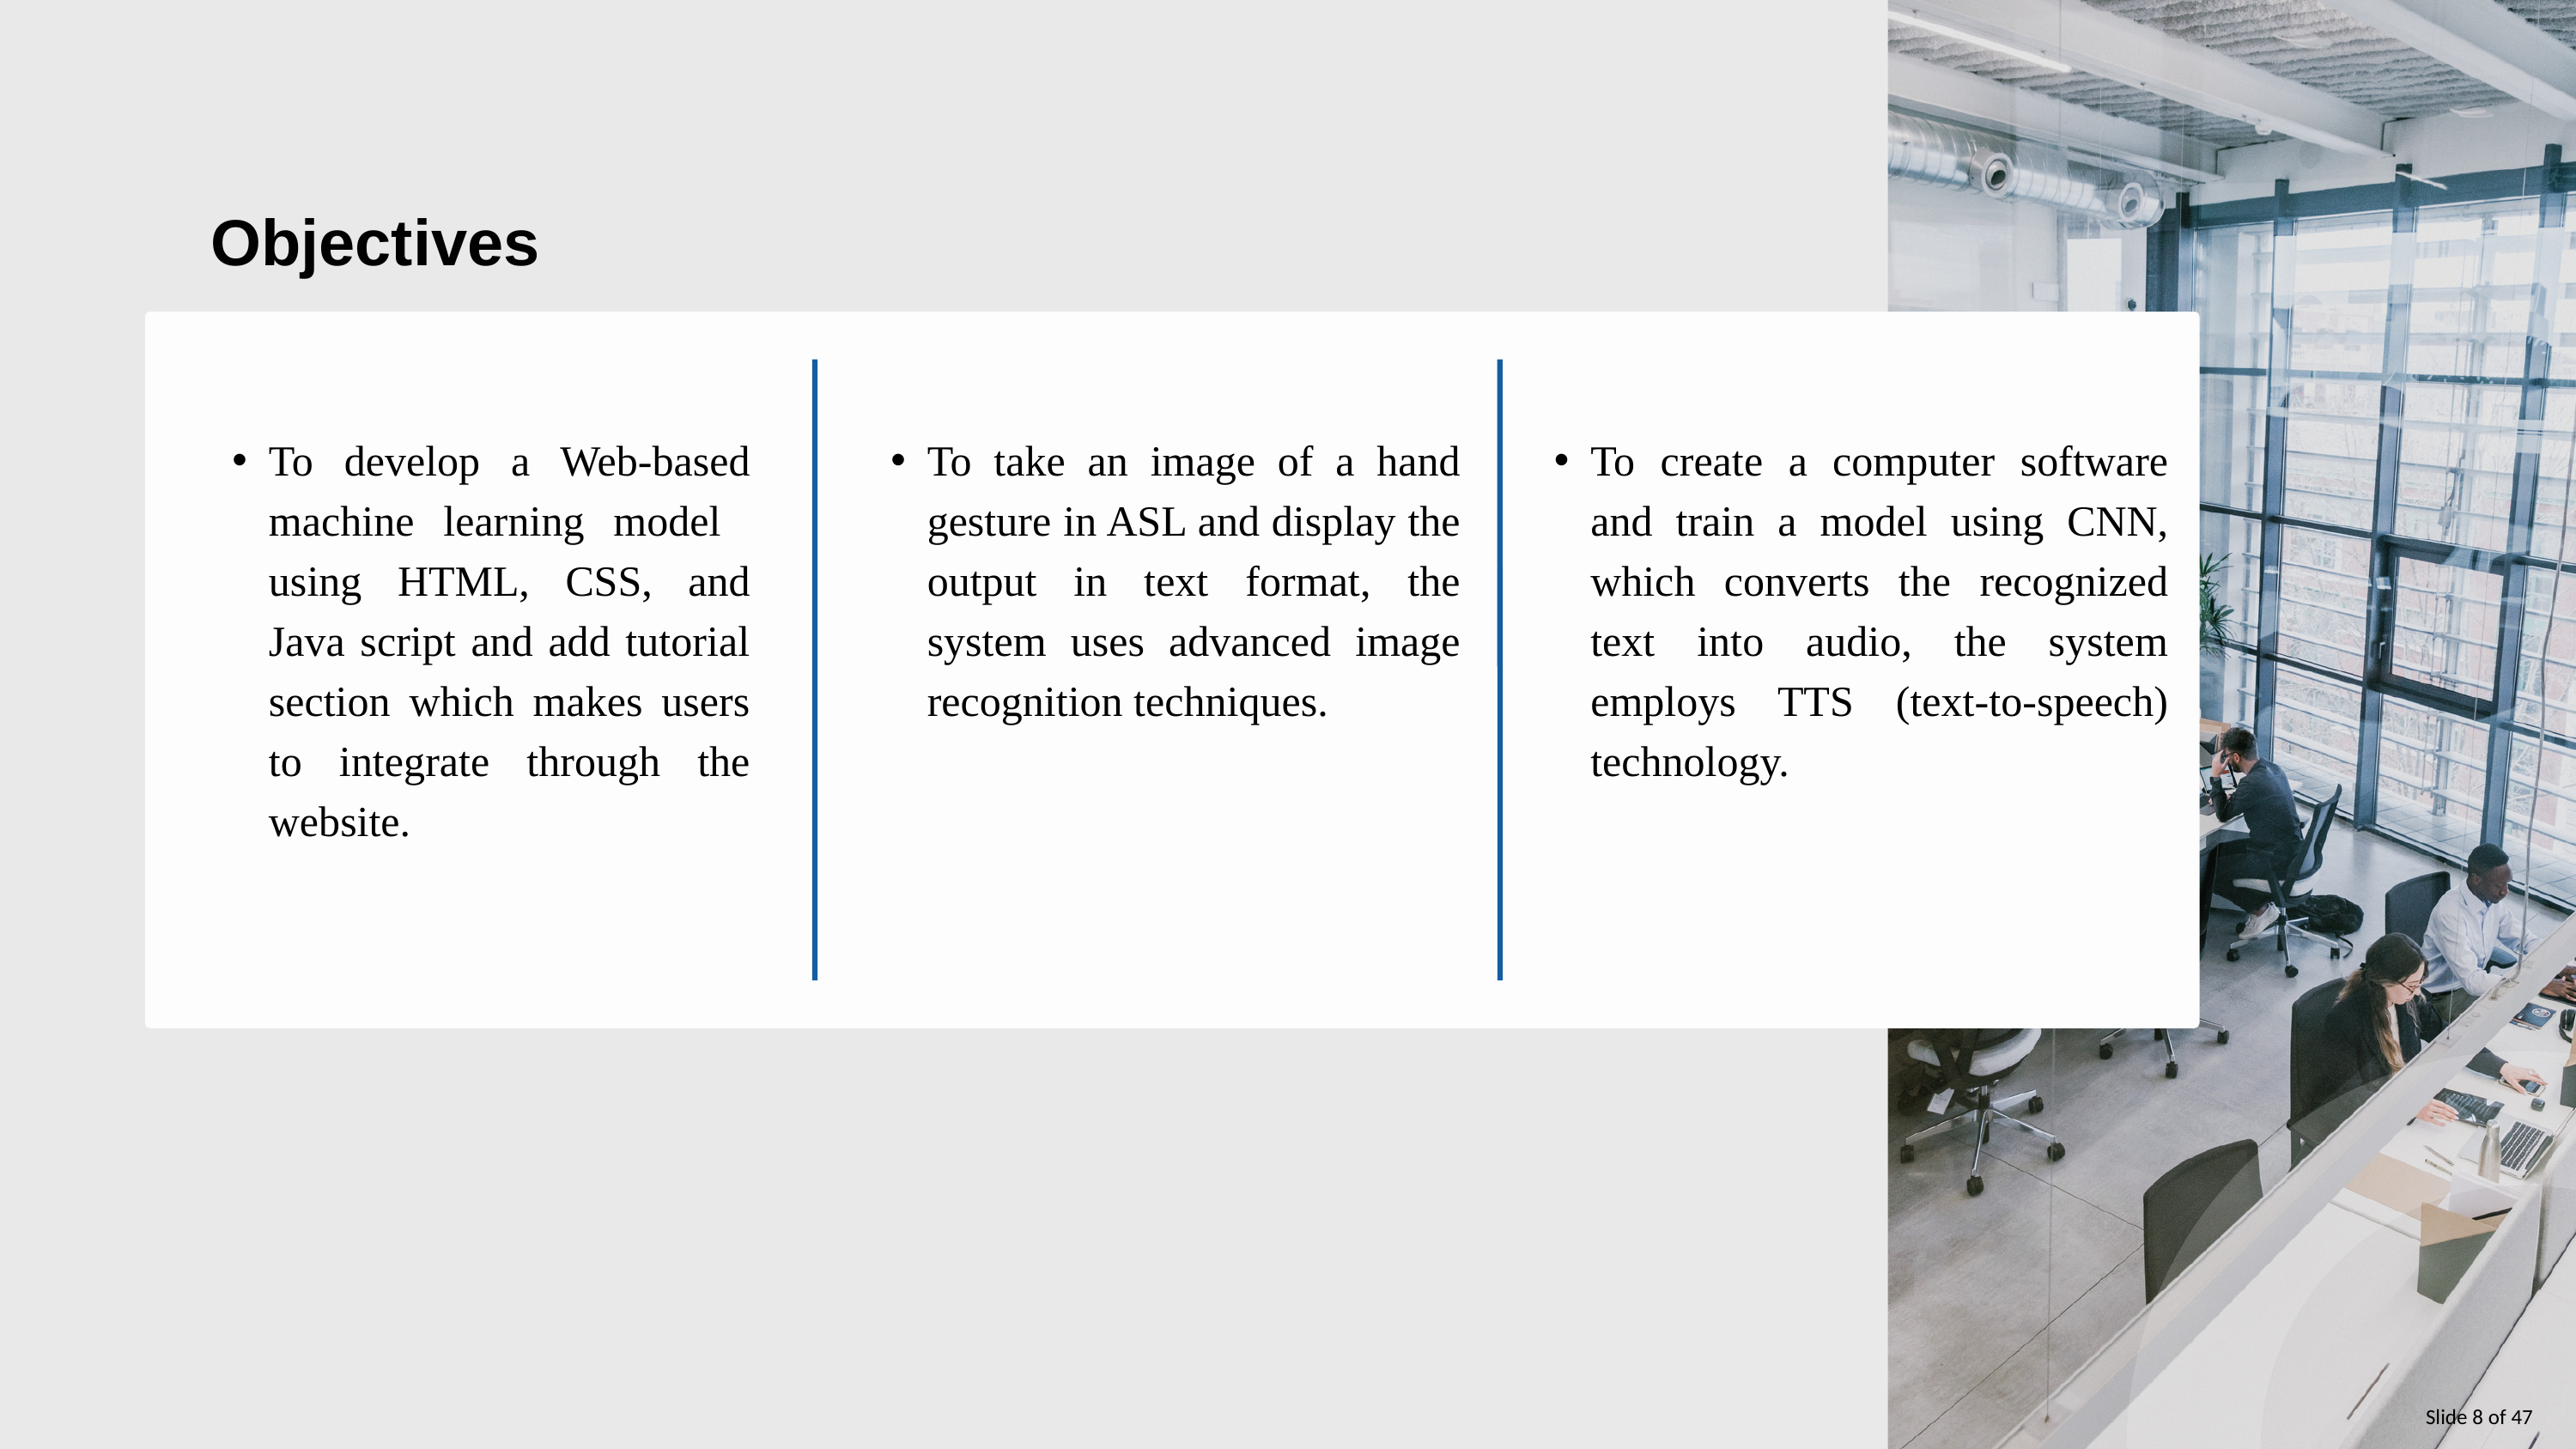

Objectives

To develop a Web-based machine learning model  using HTML, CSS, and Java script and add tutorial section which makes users to integrate through the website.
To take an image of a hand gesture in ASL and display the output in text format, the system uses advanced image recognition techniques.

To create a computer software and train a model using CNN, which converts the recognized text into audio, the system employs TTS (text-to-speech) technology.

Slide 8 of 47